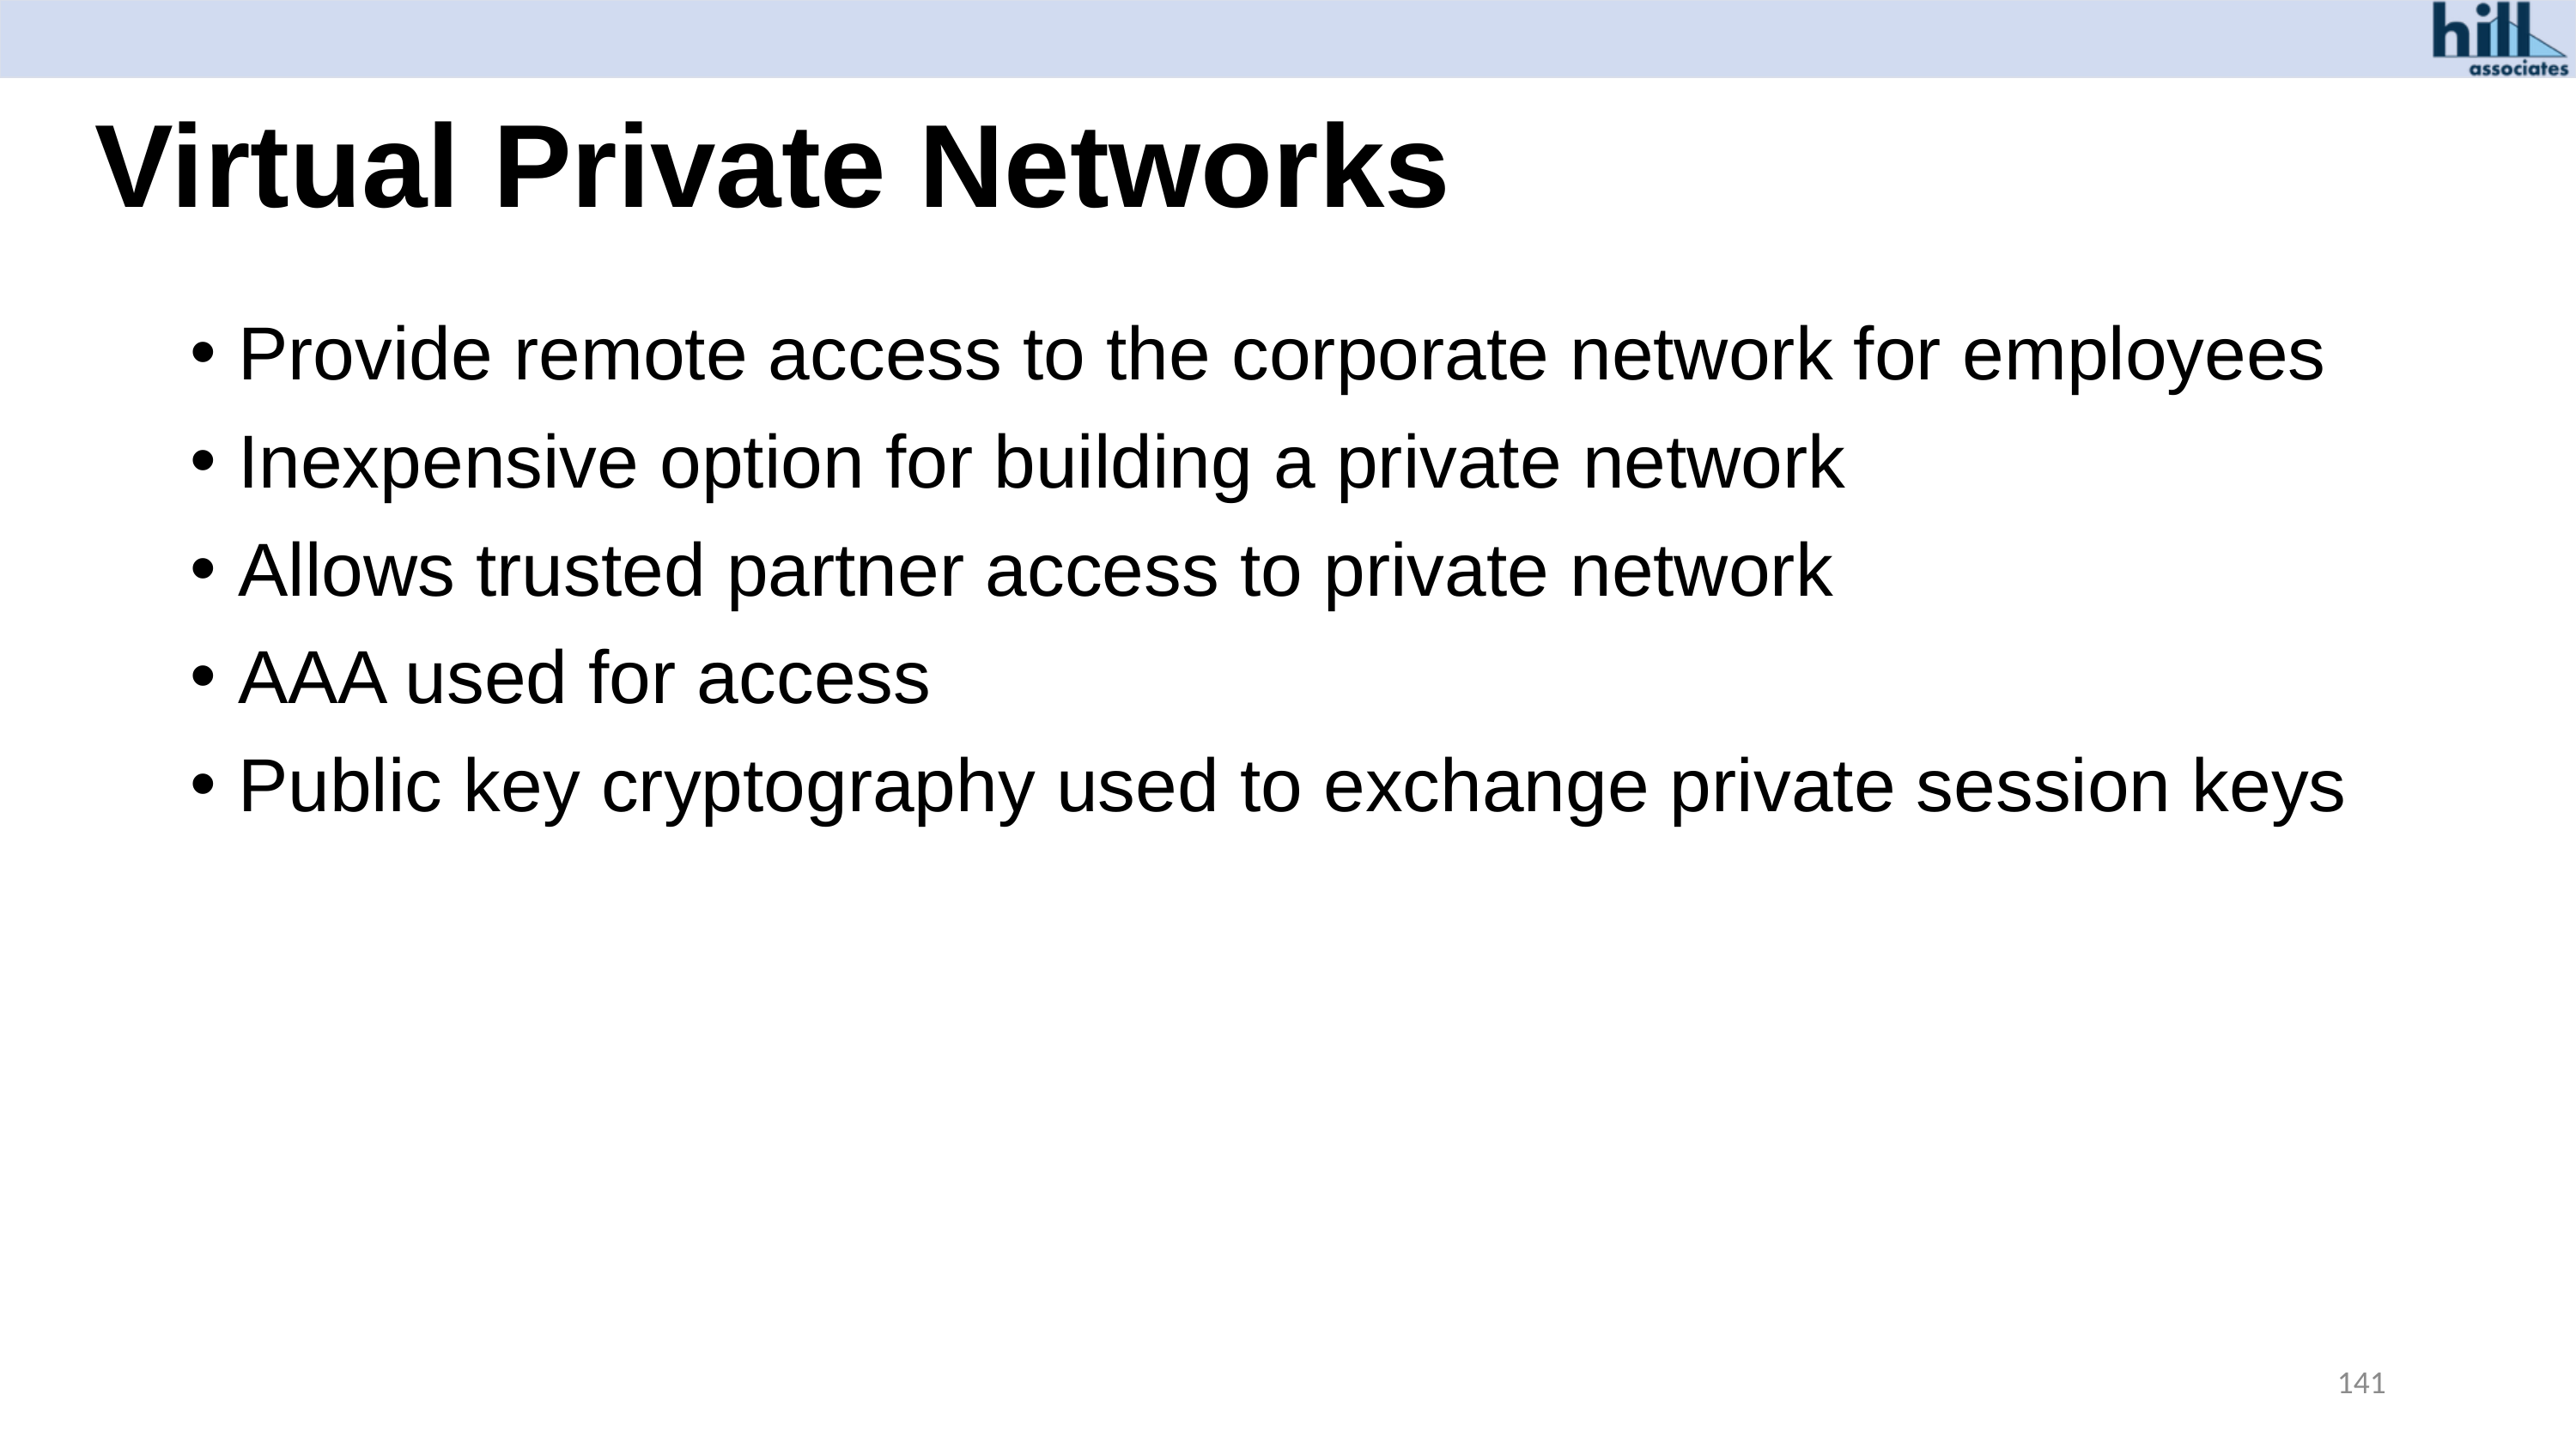

# Virtual Private Networks
Provide remote access to the corporate network for employees
Inexpensive option for building a private network
Allows trusted partner access to private network
AAA used for access
Public key cryptography used to exchange private session keys

141